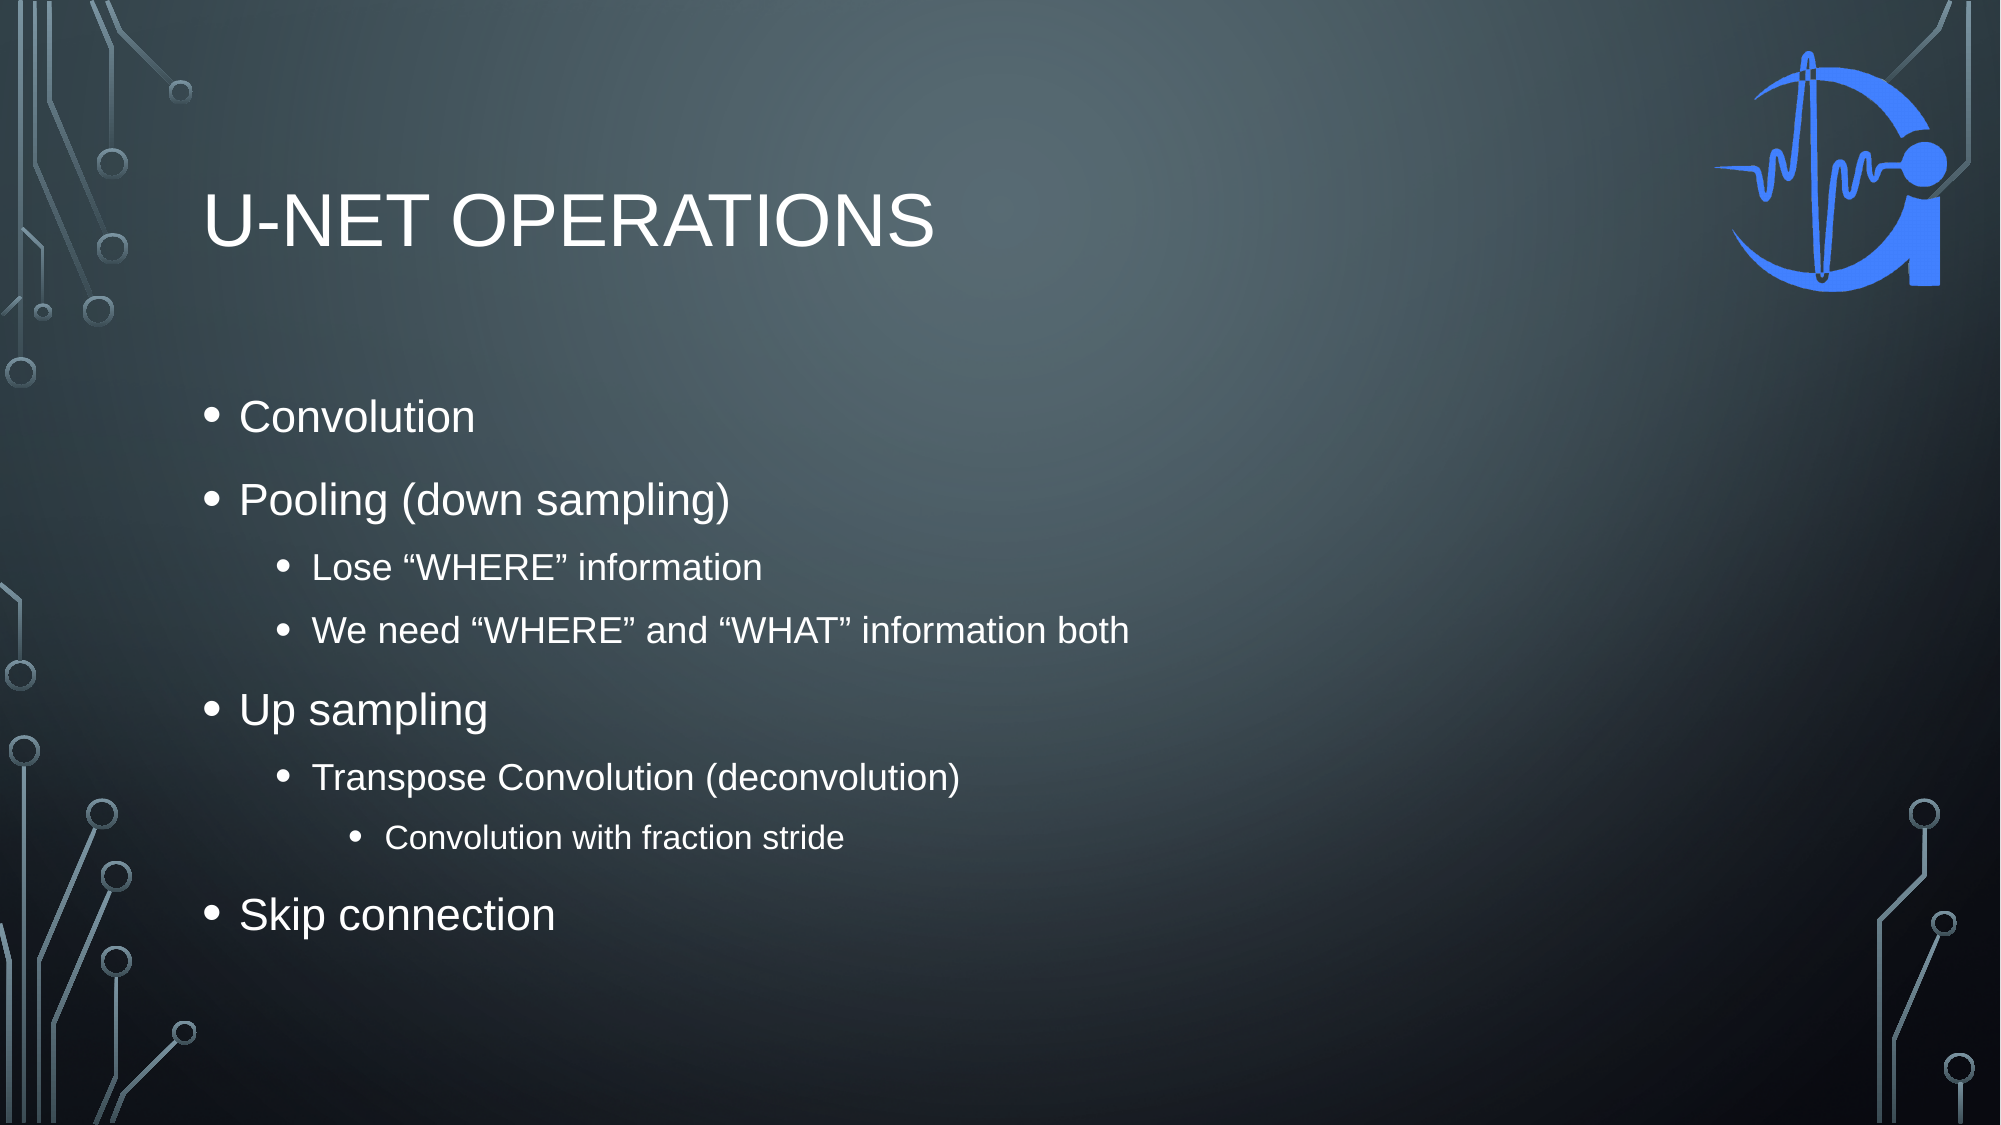

# U-net operations
Convolution
Pooling (down sampling)
Lose “WHERE” information
We need “WHERE” and “WHAT” information both
Up sampling
Transpose Convolution (deconvolution)
Convolution with fraction stride
Skip connection